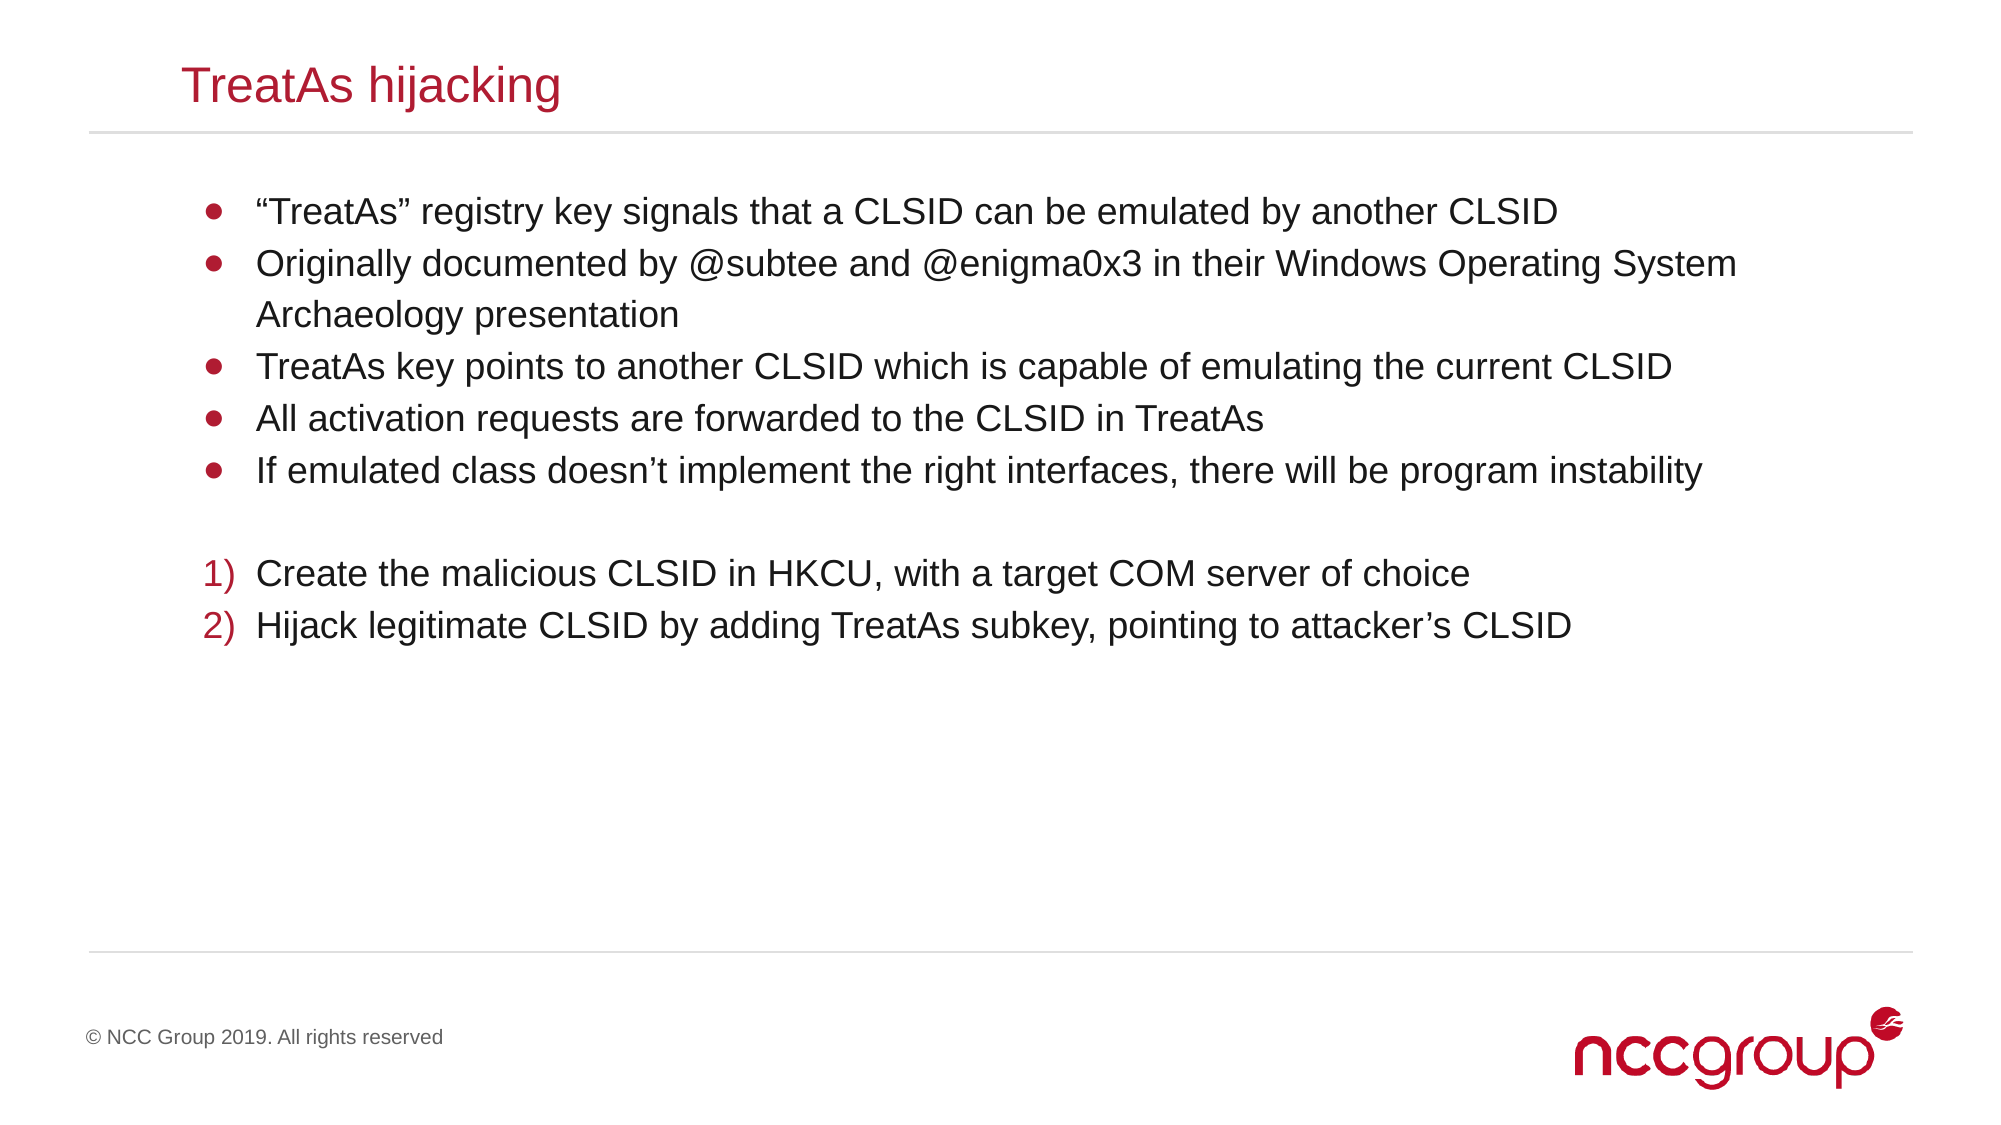

TreatAs hijacking
“TreatAs” registry key signals that a CLSID can be emulated by another CLSID
Originally documented by @subtee and @enigma0x3 in their Windows Operating System Archaeology presentation
TreatAs key points to another CLSID which is capable of emulating the current CLSID
All activation requests are forwarded to the CLSID in TreatAs
If emulated class doesn’t implement the right interfaces, there will be program instability

Create the malicious CLSID in HKCU, with a target COM server of choice
Hijack legitimate CLSID by adding TreatAs subkey, pointing to attacker’s CLSID